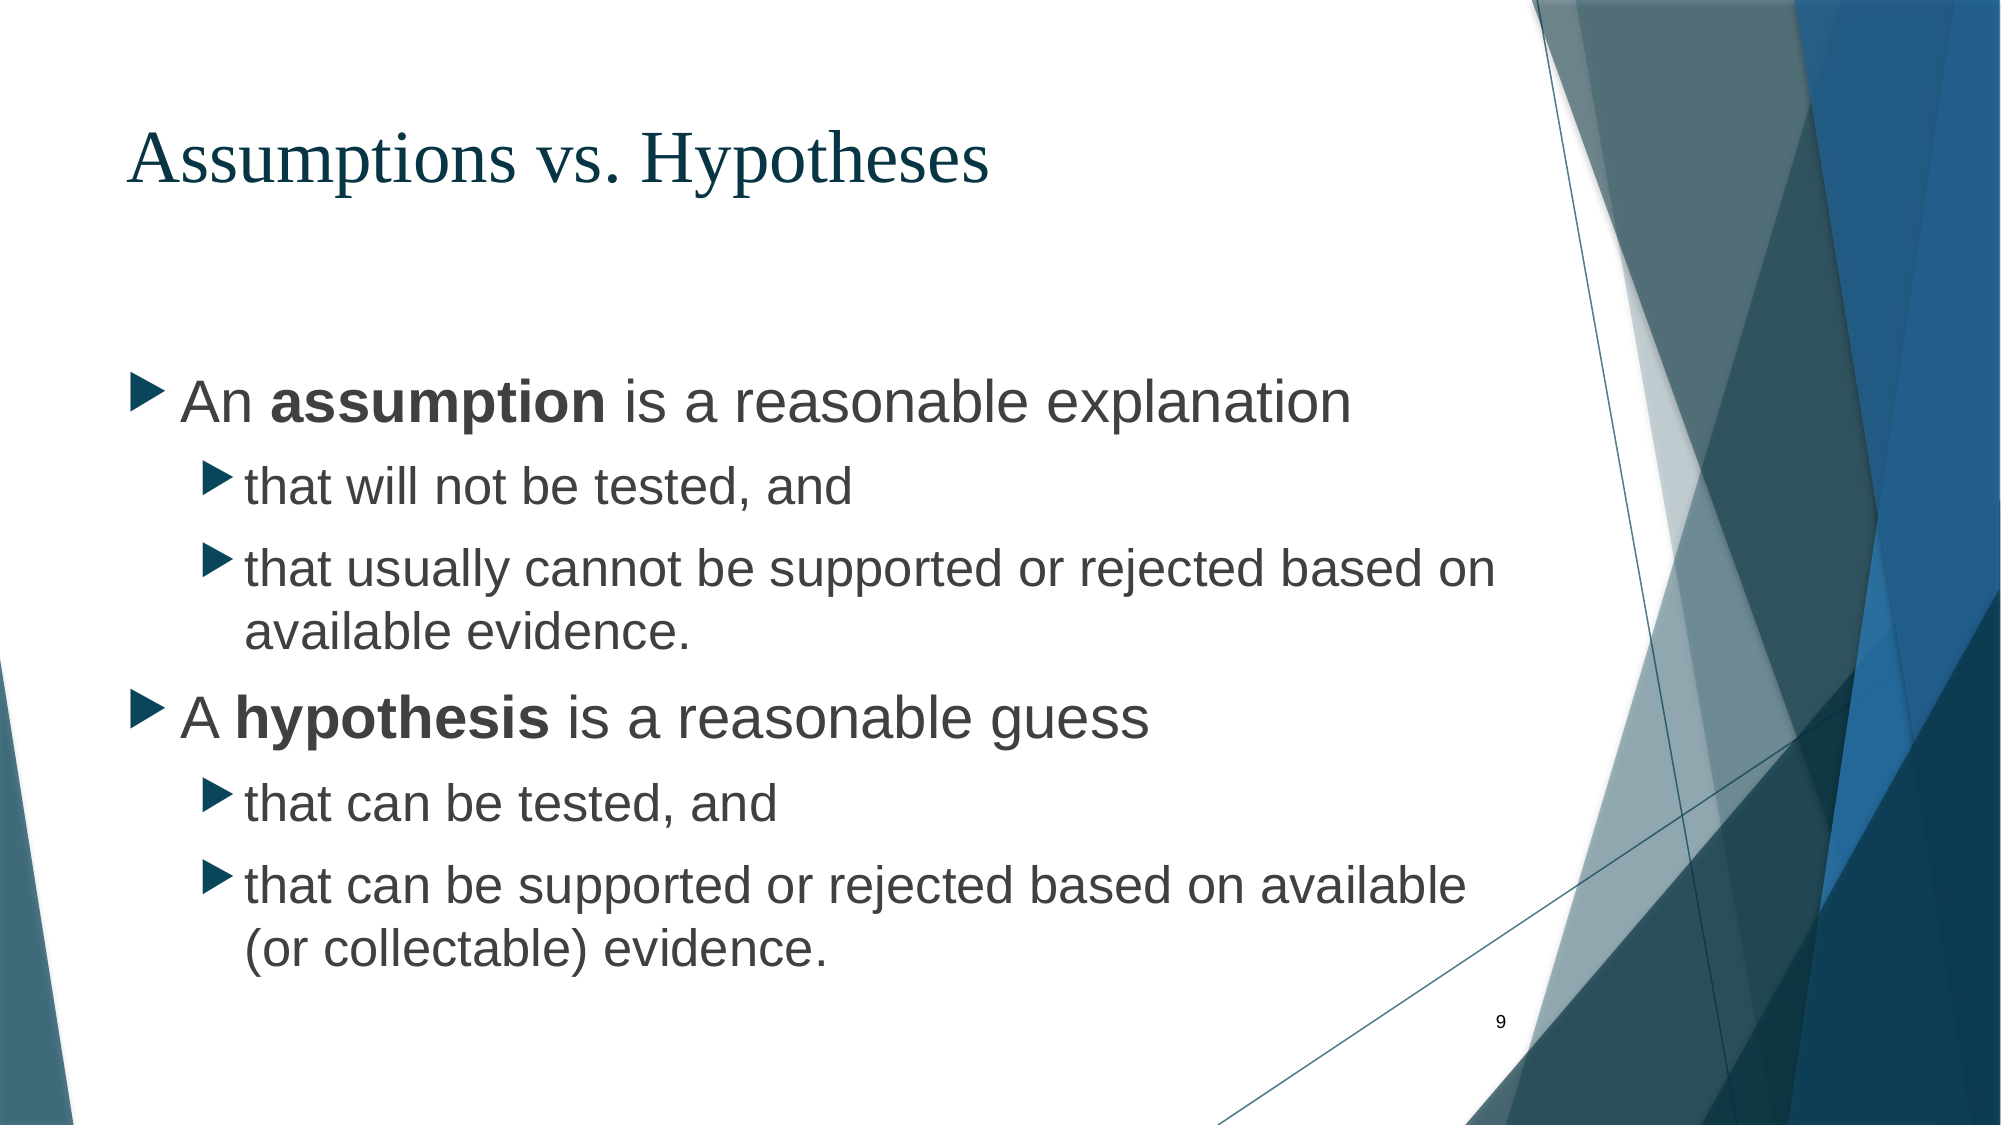

# Assumptions vs. Hypotheses
An assumption is a reasonable explanation
that will not be tested, and
that usually cannot be supported or rejected based on available evidence.
A hypothesis is a reasonable guess
that can be tested, and
that can be supported or rejected based on available (or collectable) evidence.
9